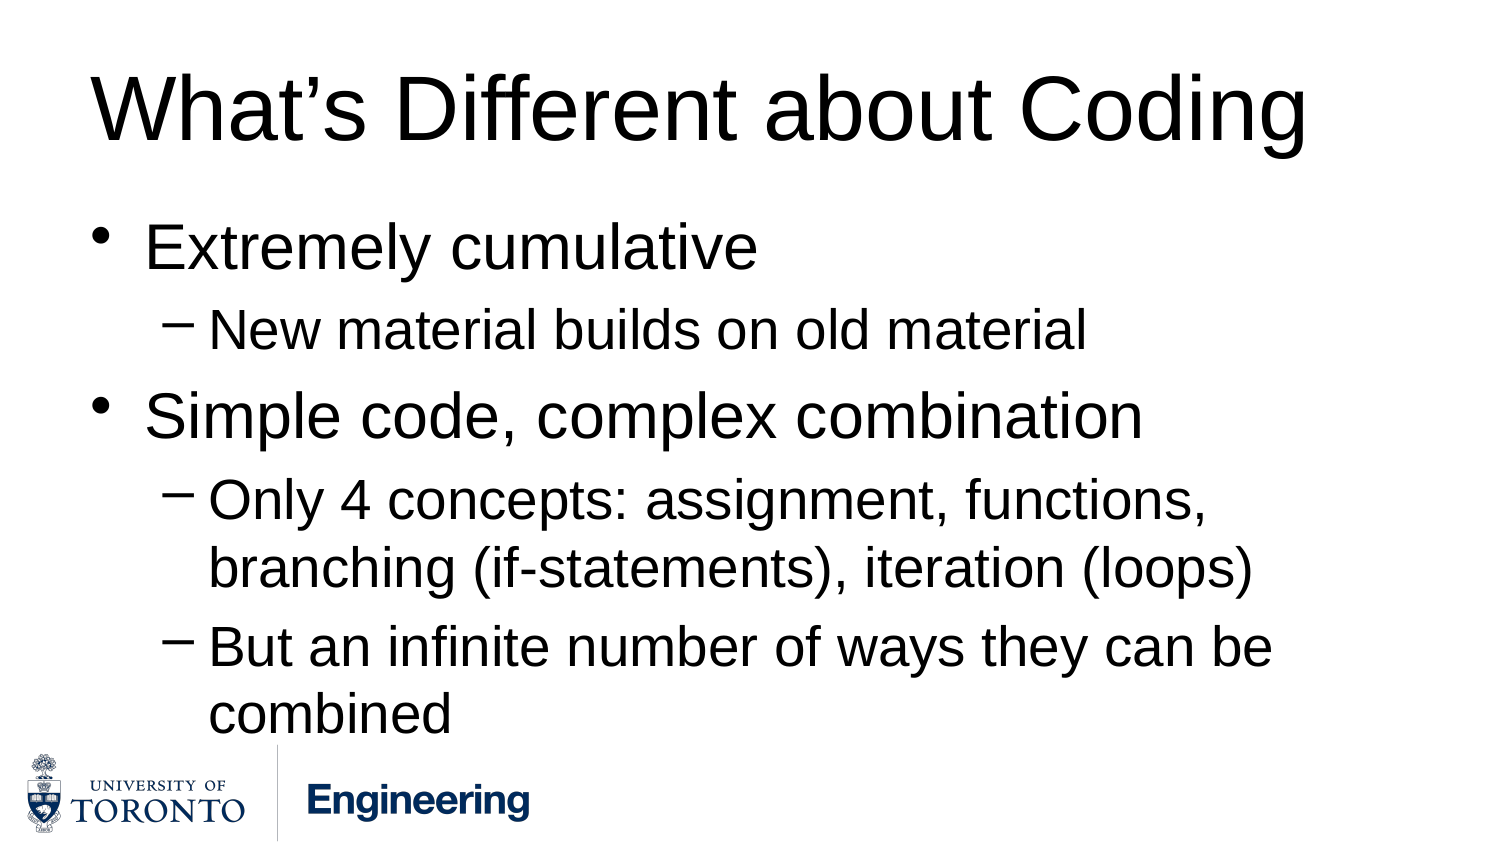

# What’s Different about Coding
Extremely cumulative
New material builds on old material
Simple code, complex combination
Only 4 concepts: assignment, functions, branching (if-statements), iteration (loops)
But an infinite number of ways they can be combined